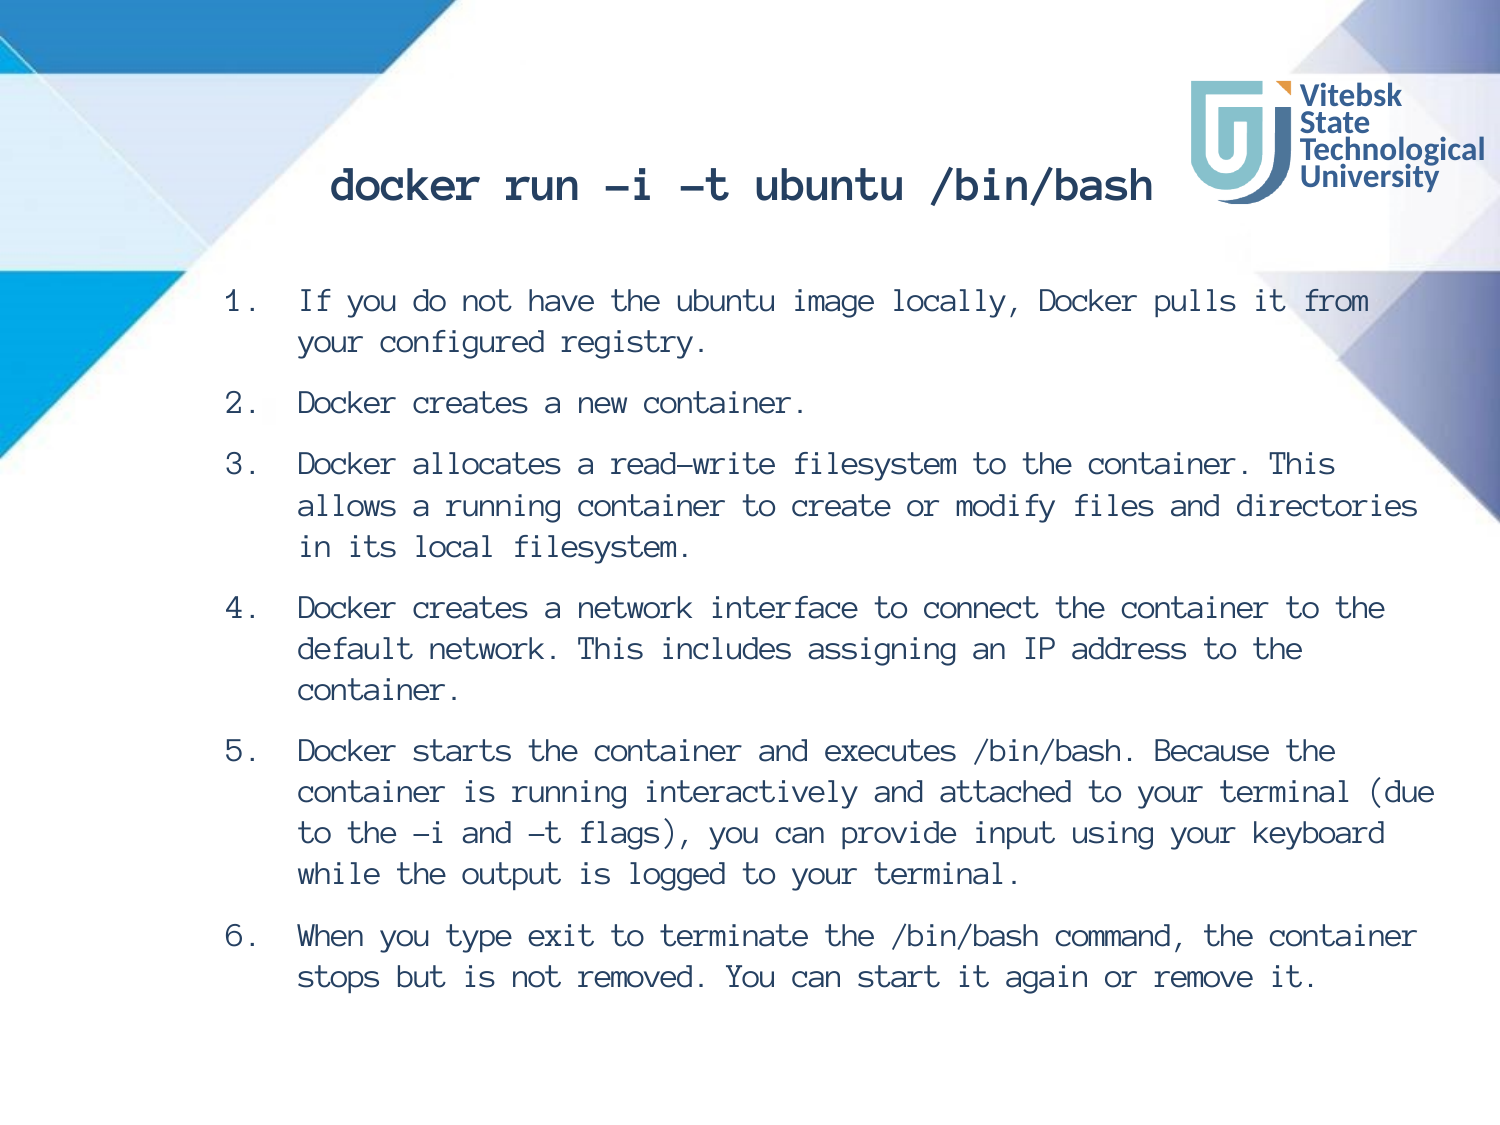

# docker run -i -t ubuntu /bin/bash
If you do not have the ubuntu image locally, Docker pulls it from your configured registry.
Docker creates a new container.
Docker allocates a read-write filesystem to the container. This allows a running container to create or modify files and directories in its local filesystem.
Docker creates a network interface to connect the container to the default network. This includes assigning an IP address to the container.
Docker starts the container and executes /bin/bash. Because the container is running interactively and attached to your terminal (due to the -i and -t flags), you can provide input using your keyboard while the output is logged to your terminal.
When you type exit to terminate the /bin/bash command, the container stops but is not removed. You can start it again or remove it.